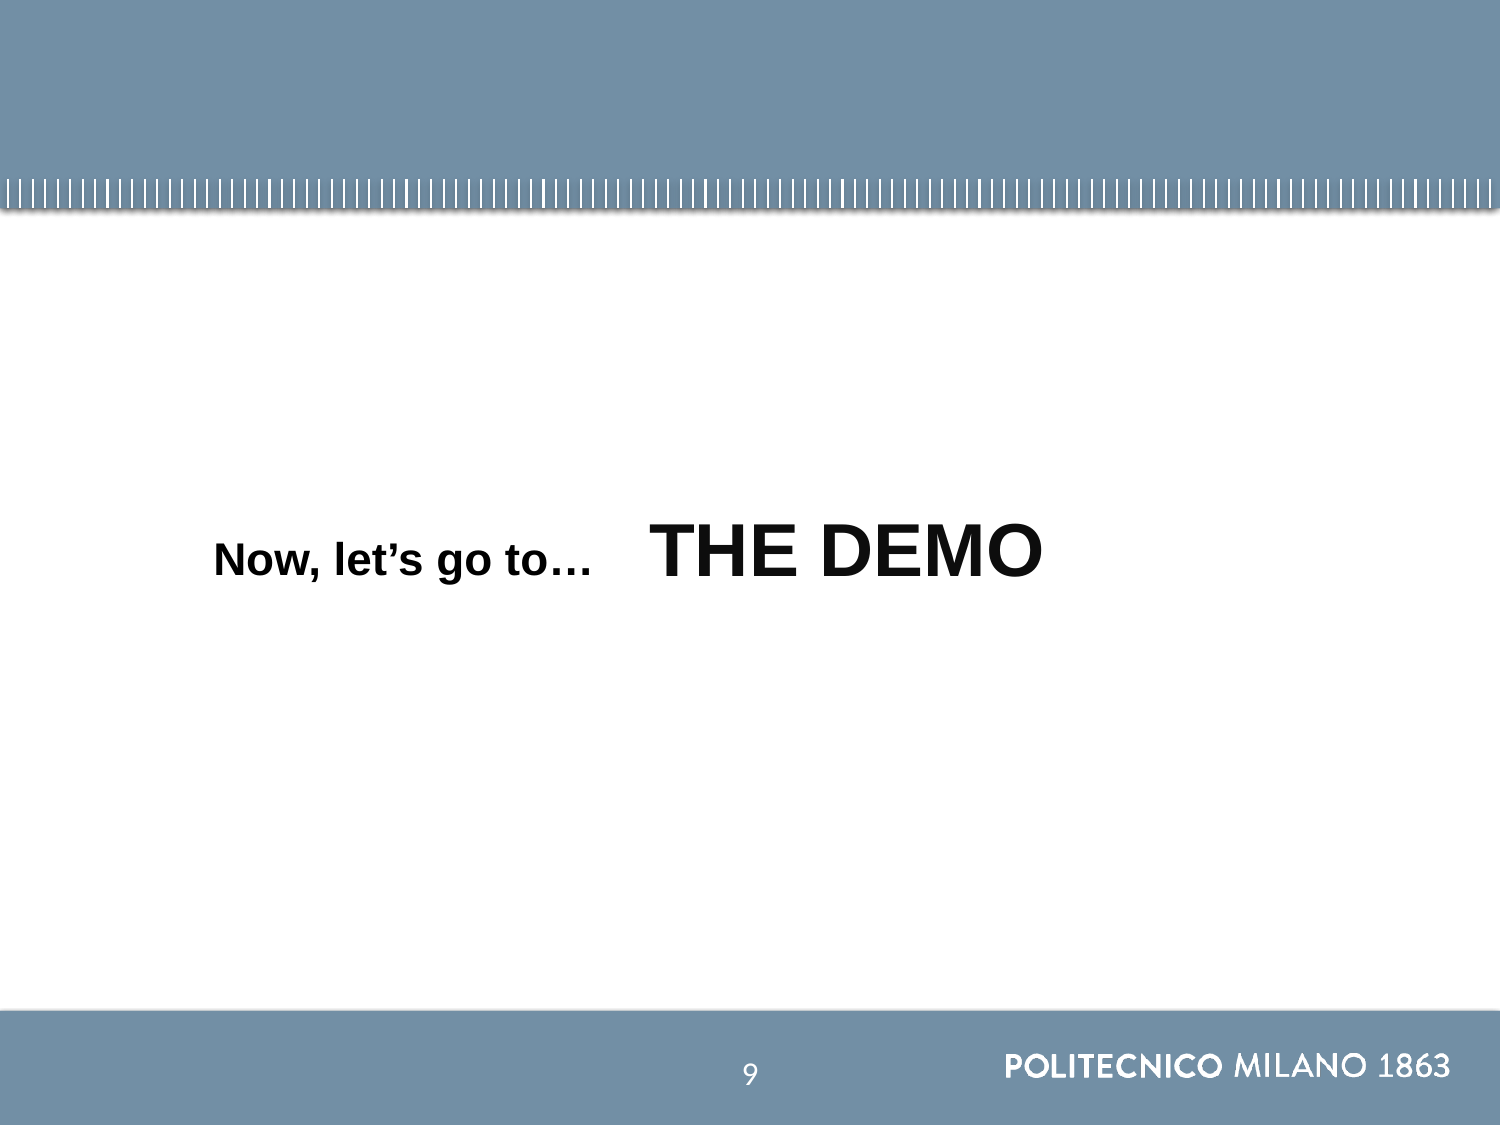

#
THE DEMO

Now, let’s go to…

9